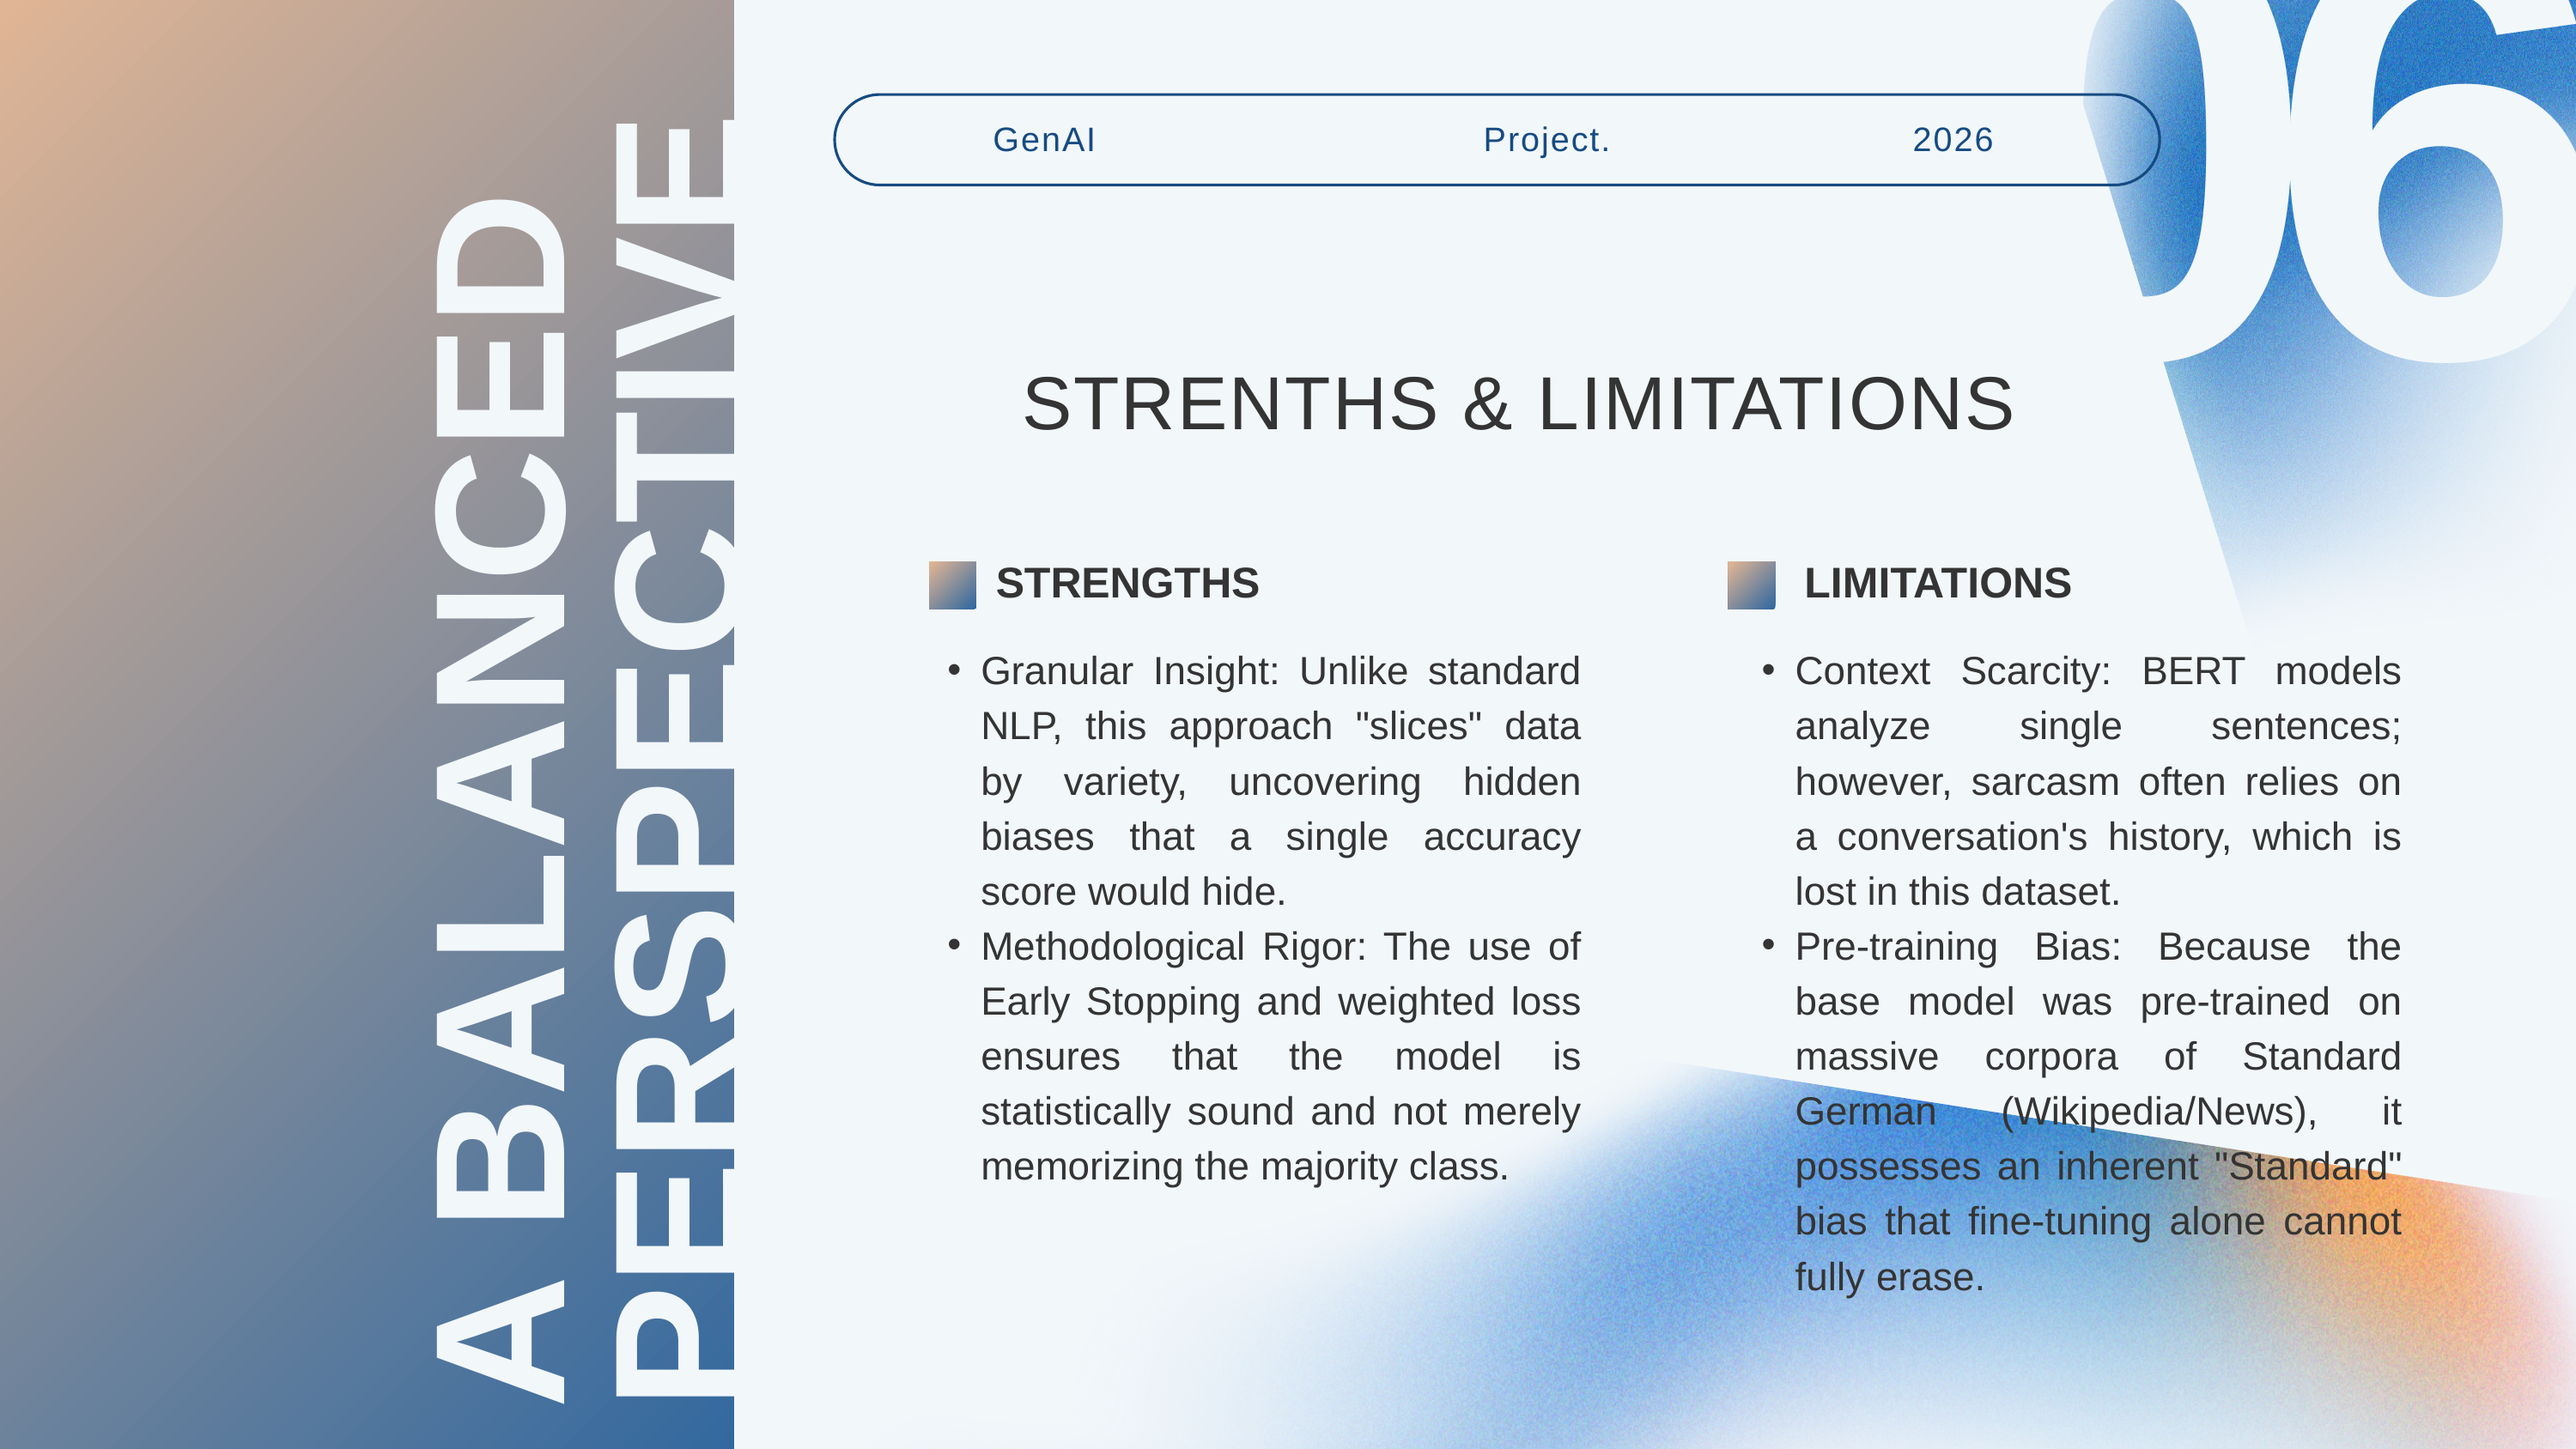

06

GenAI
Project.
2026
STRENTHS & LIMITATIONS
A BALANCED PERSPECTIVE

STRENGTHS
LIMITATIONS
Granular Insight: Unlike standard NLP, this approach "slices" data by variety, uncovering hidden biases that a single accuracy score would hide.
Methodological Rigor: The use of Early Stopping and weighted loss ensures that the model is statistically sound and not merely memorizing the majority class.

Context Scarcity: BERT models analyze single sentences; however, sarcasm often relies on a conversation's history, which is lost in this dataset.
Pre-training Bias: Because the base model was pre-trained on massive corpora of Standard German (Wikipedia/News), it possesses an inherent "Standard" bias that fine-tuning alone cannot fully erase.